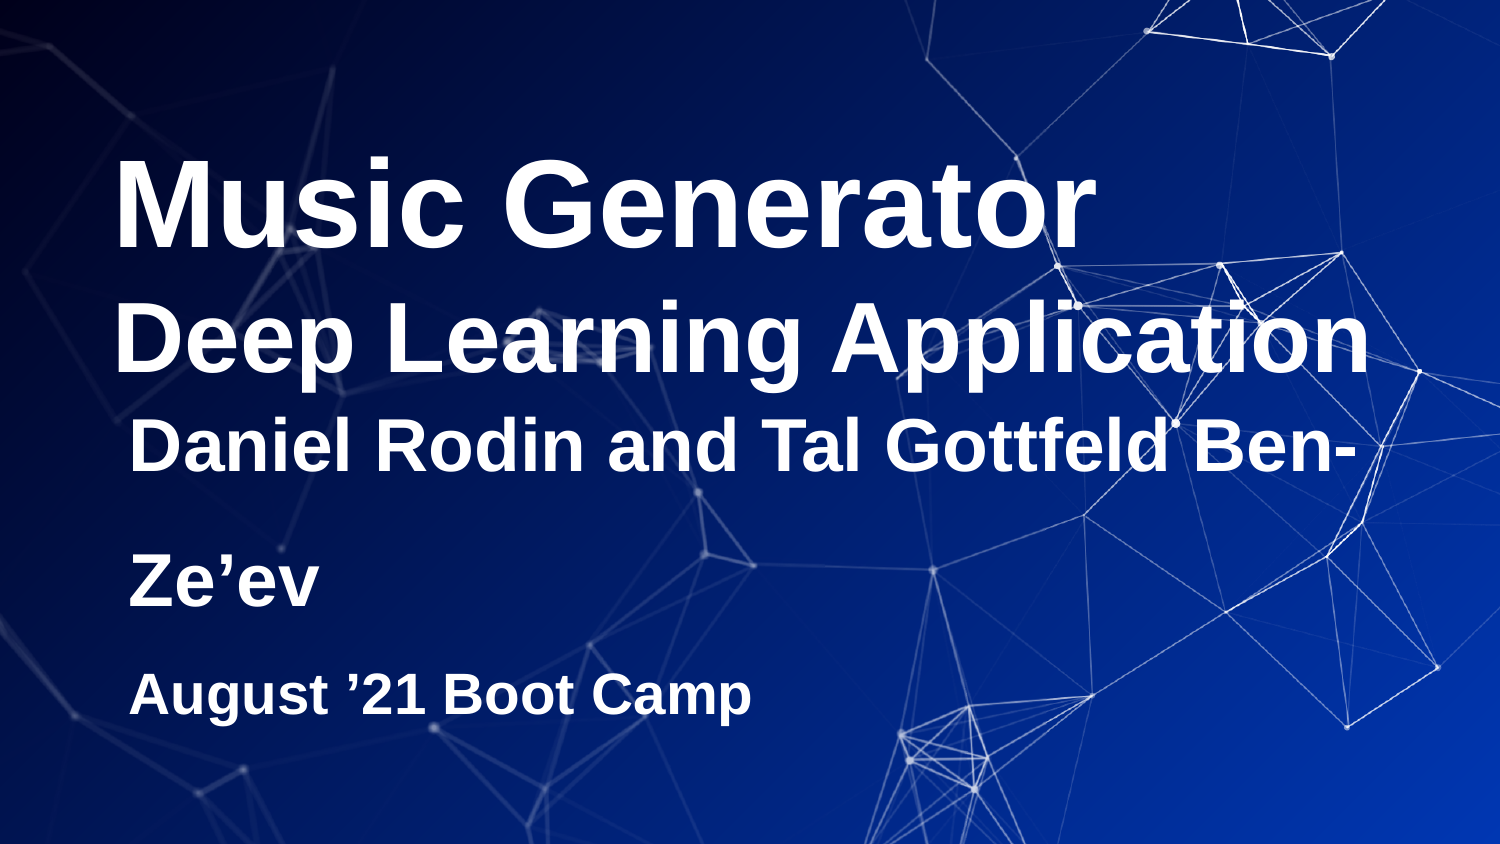

# Music Generator Deep Learning Application

Daniel Rodin and Tal Gottfeld Ben-Ze’ev
August ’21 Boot Camp